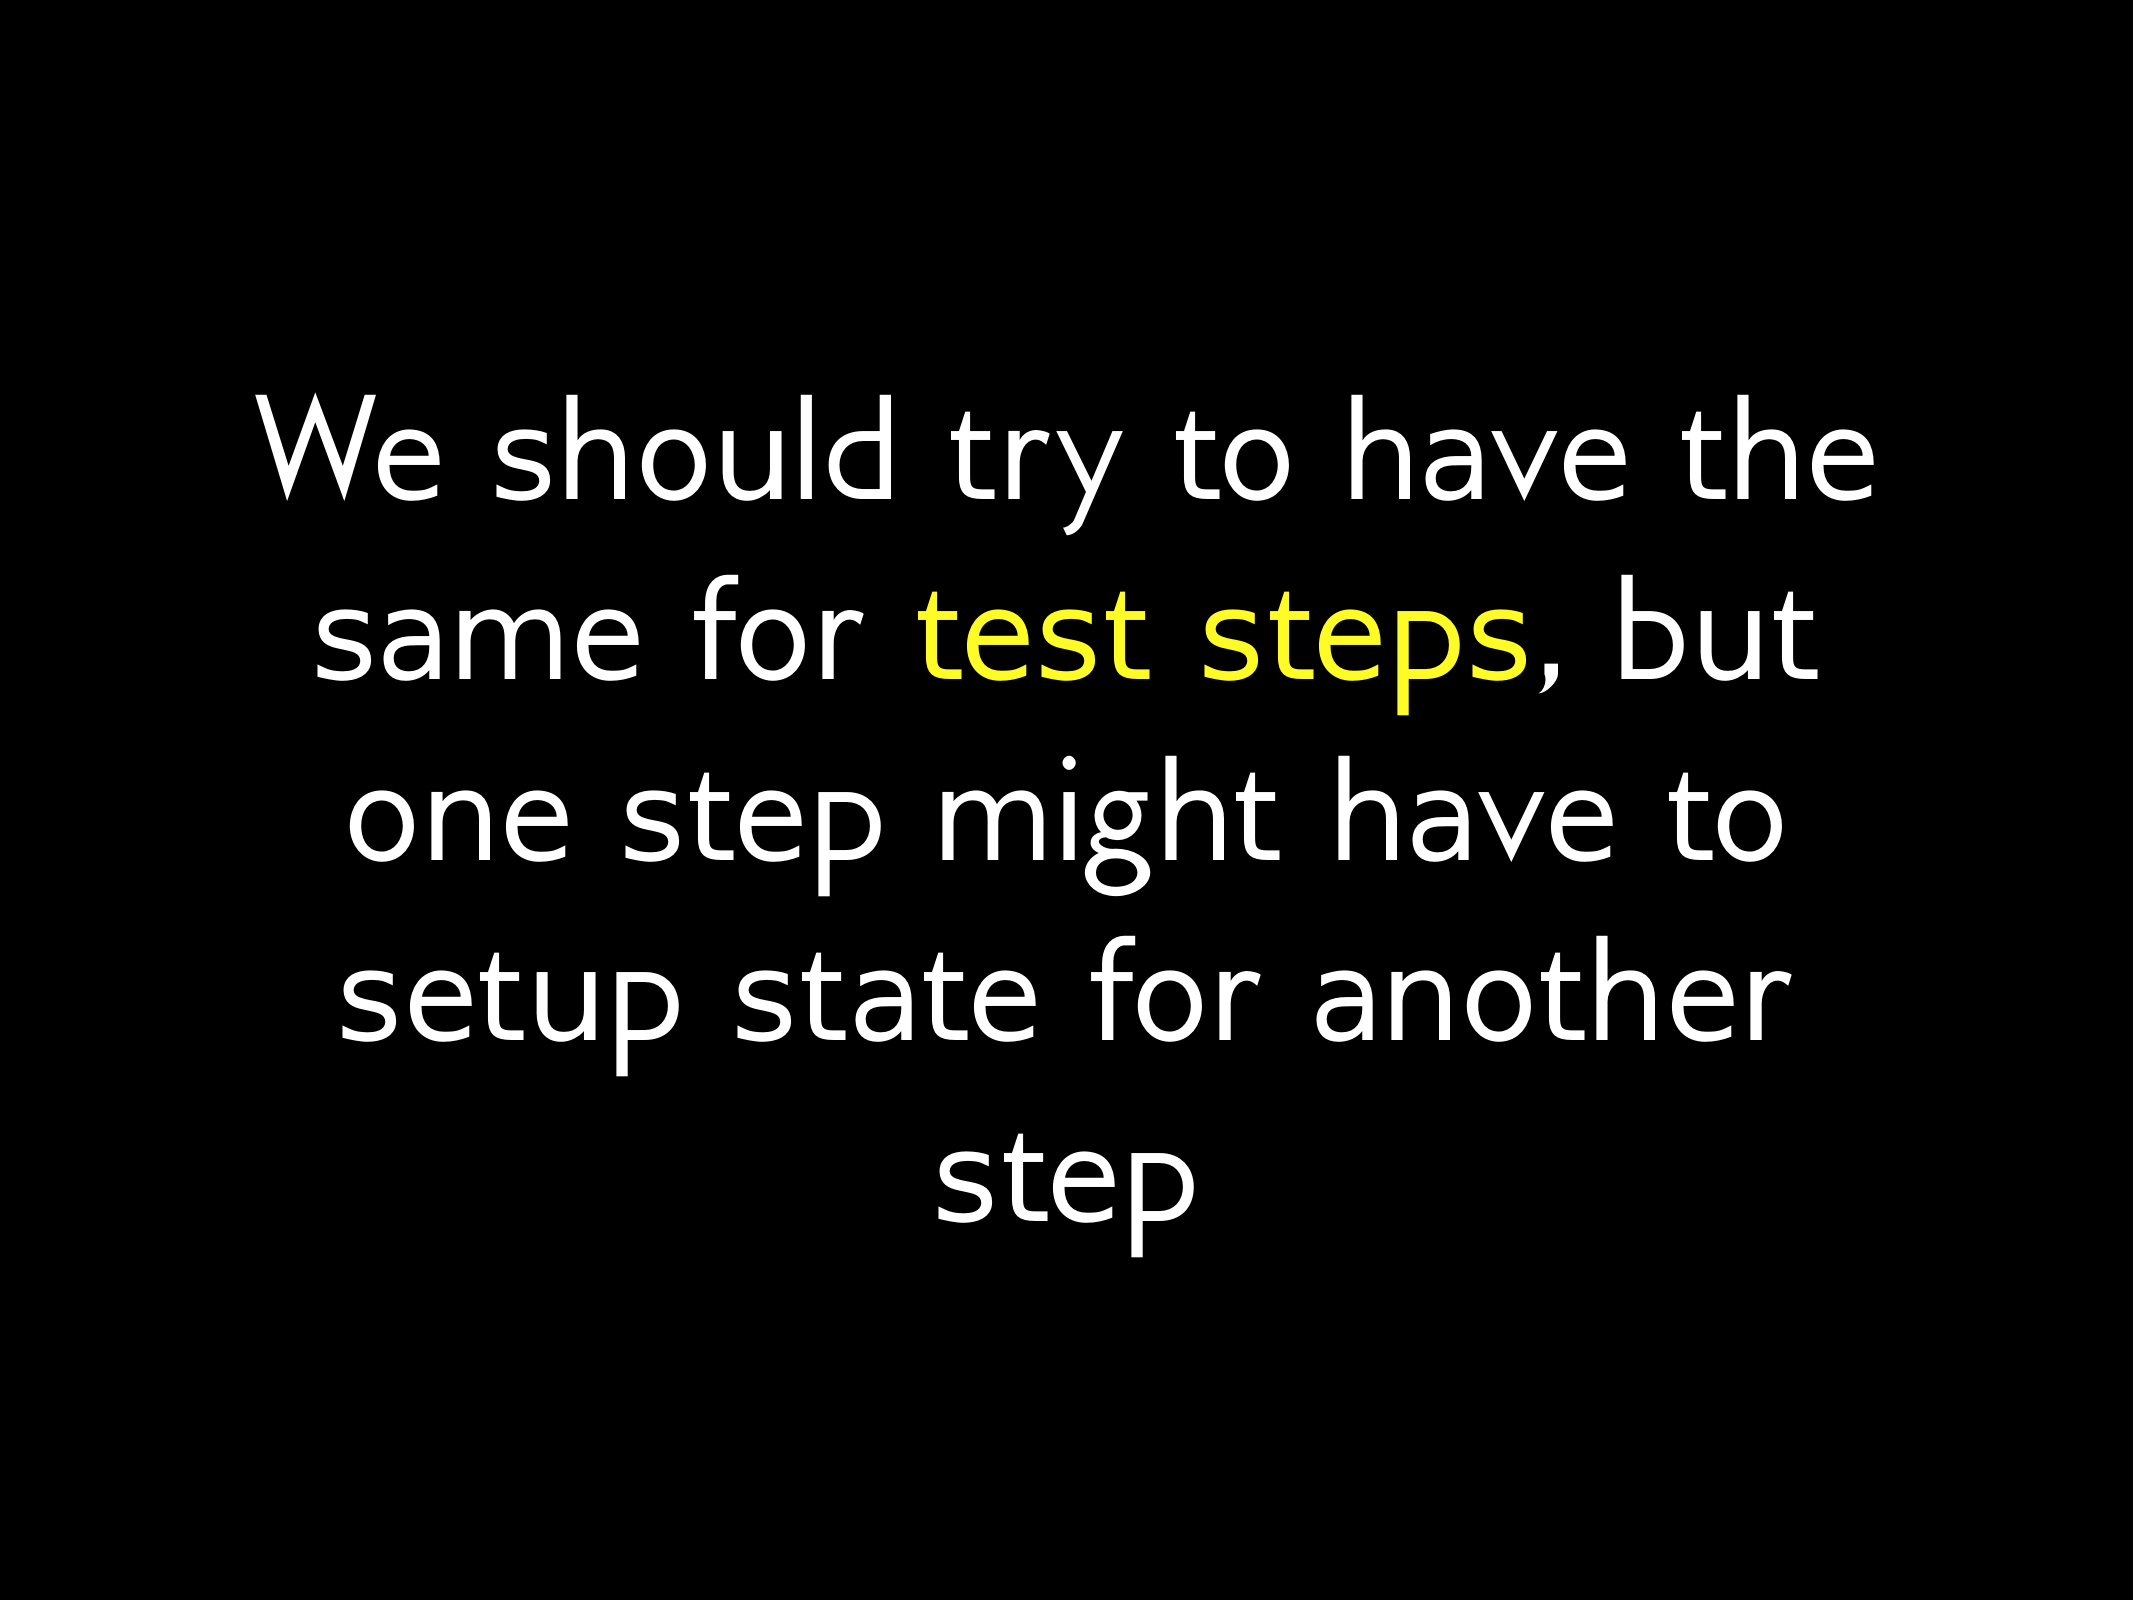

# We should try to have the same for test steps, but one step might have to setup state for another step